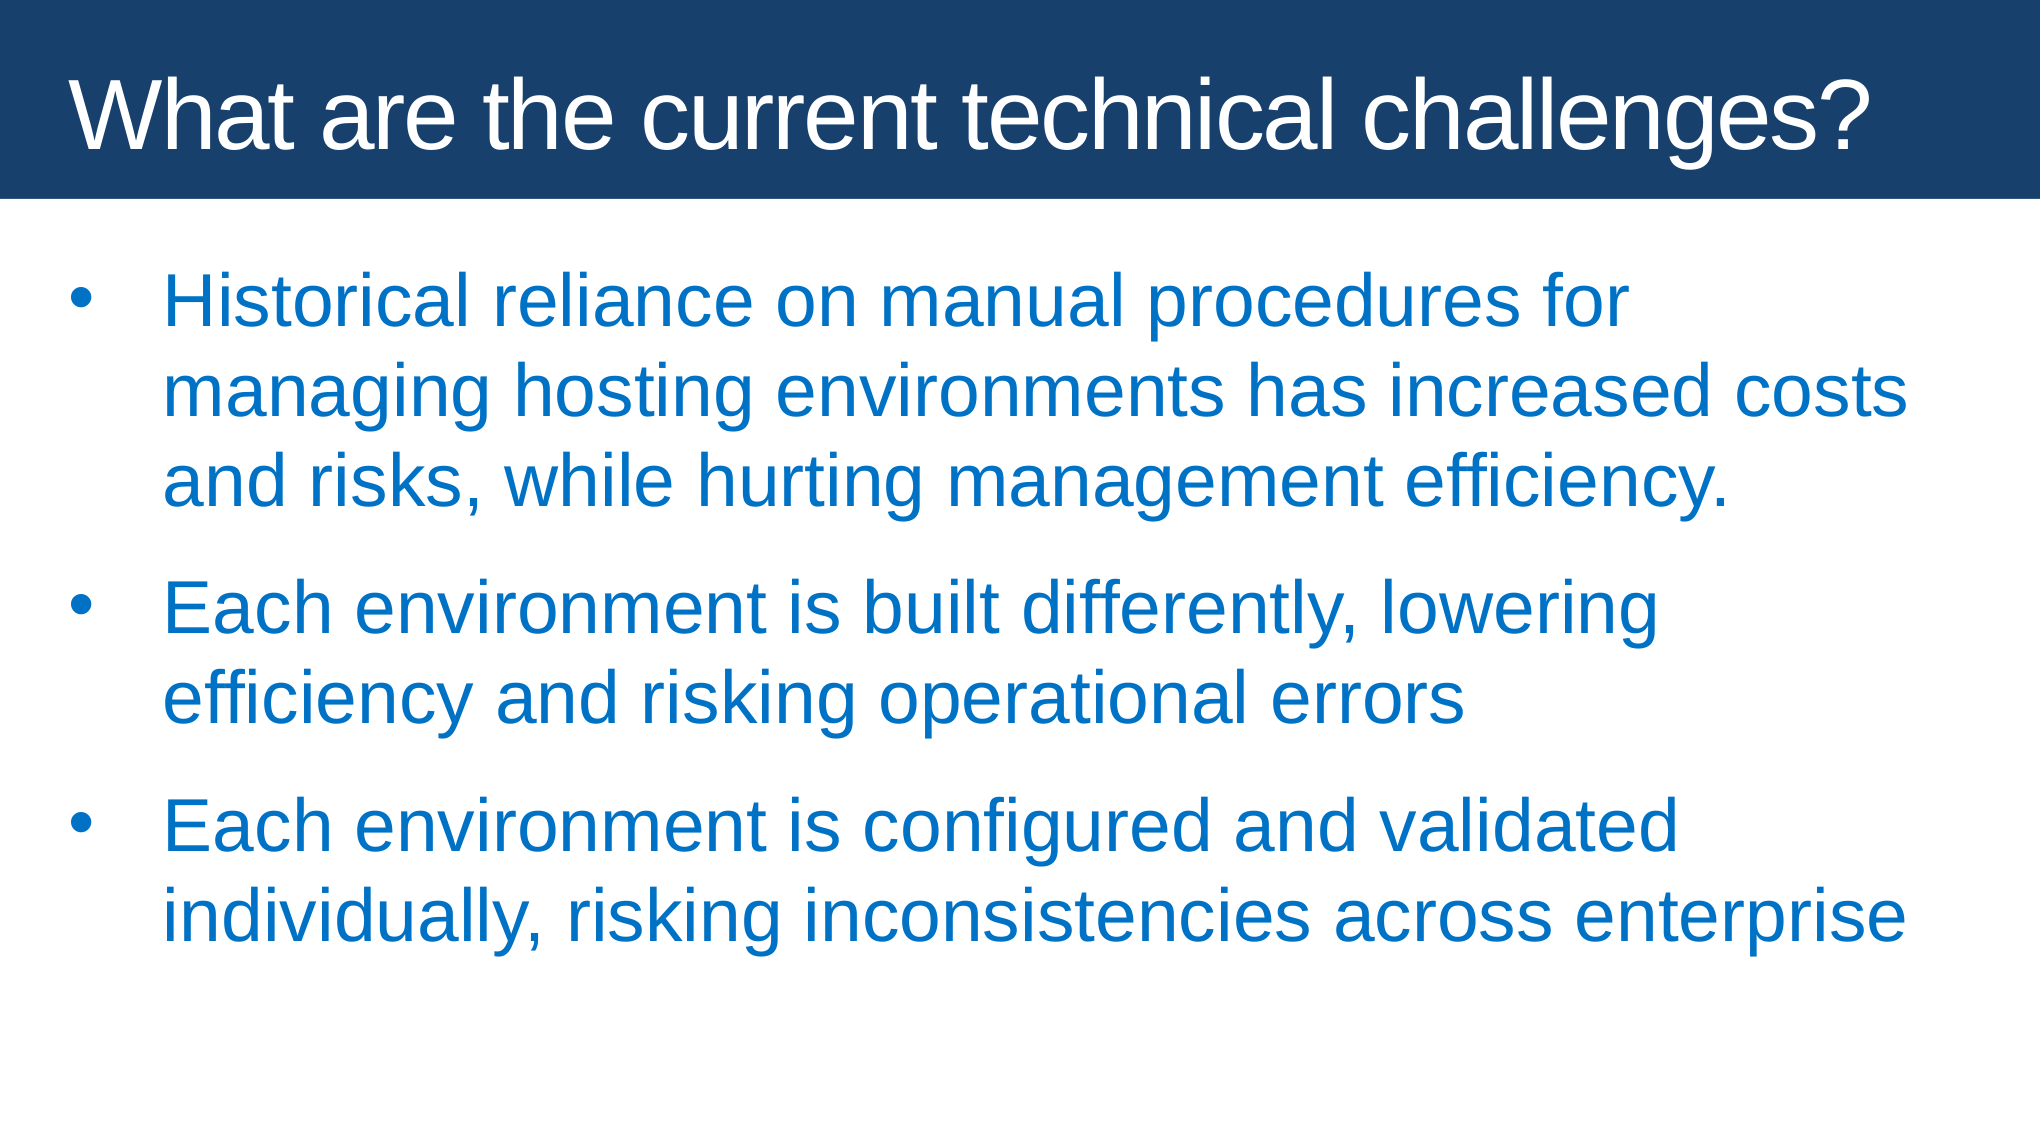

# What are the current technical challenges?
Historical reliance on manual procedures for managing hosting environments has increased costs and risks, while hurting management efficiency.
Each environment is built differently, lowering efficiency and risking operational errors
Each environment is configured and validated individually, risking inconsistencies across enterprise